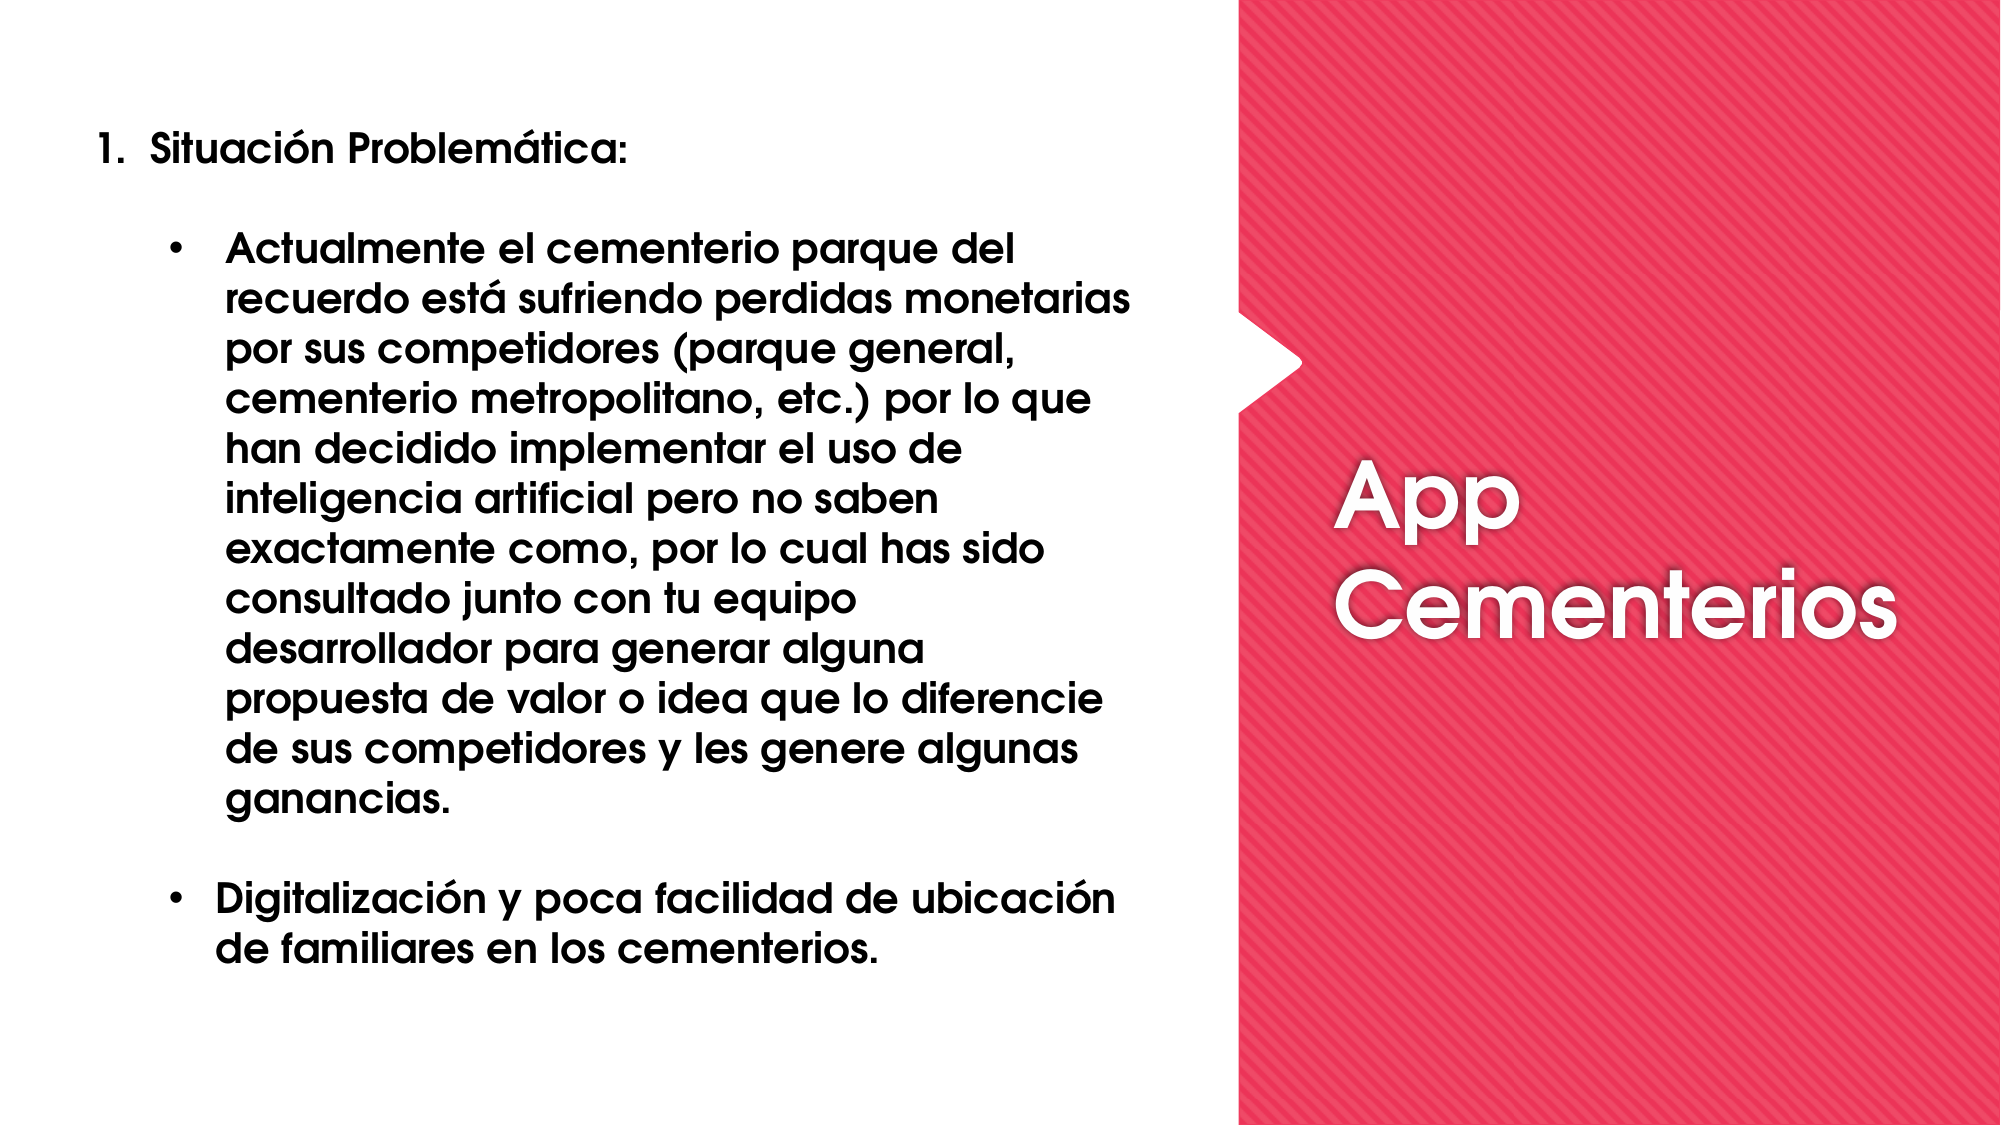

Situación Problemática:

Actualmente el cementerio parque del recuerdo está sufriendo perdidas monetarias por sus competidores (parque general, cementerio metropolitano, etc.) por lo que han decidido implementar el uso de inteligencia artificial pero no saben exactamente como, por lo cual has sido consultado junto con tu equipo desarrollador para generar alguna propuesta de valor o idea que lo diferencie de sus competidores y les genere algunas ganancias.

Digitalización y poca facilidad de ubicación de familiares en los cementerios.

# App Cementerios